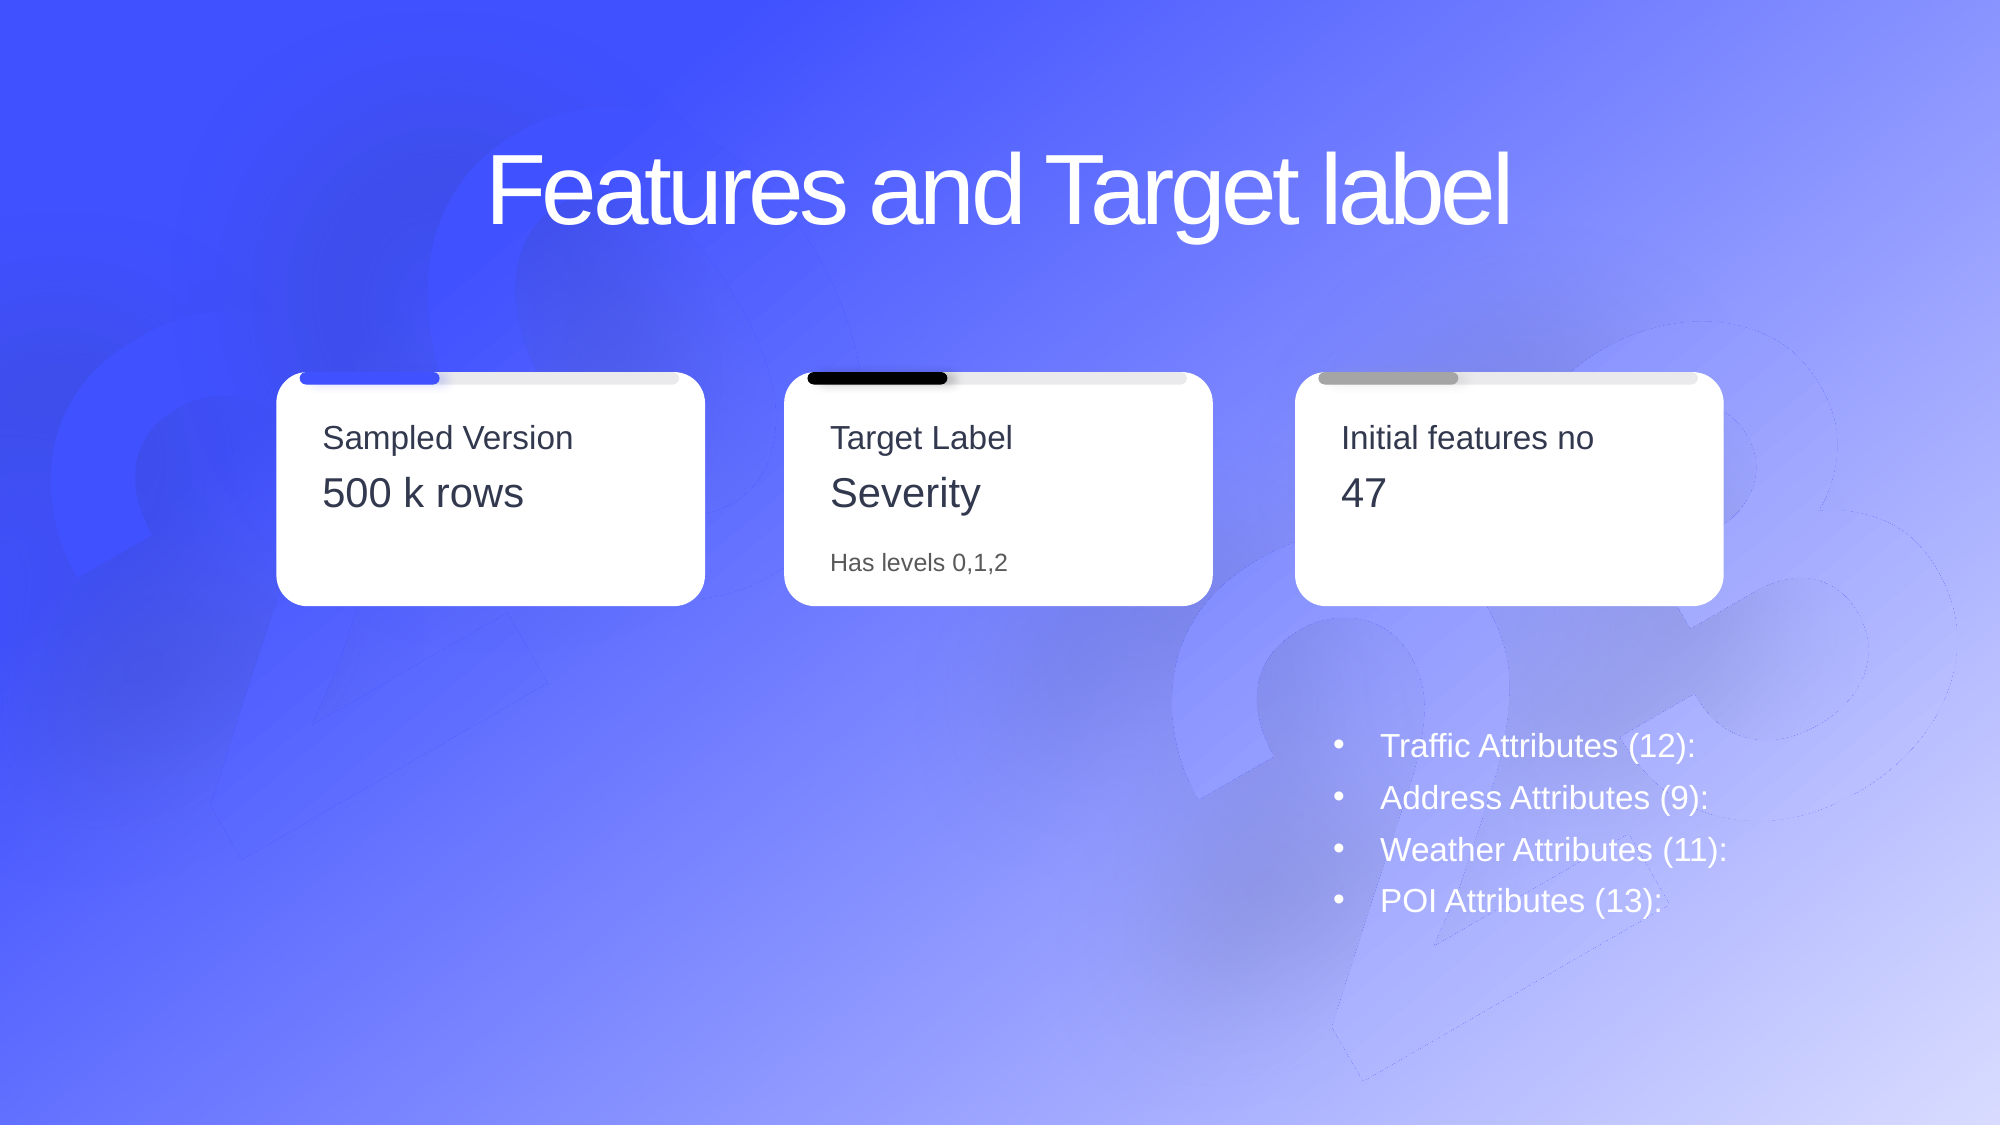

Features and Target label

Sampled Version
500 k rows

Target Label
Severity
Has levels 0,1,2

Initial features no
47
Traffic Attributes (12):​
Address Attributes (9):​
Weather Attributes (11):​
POI Attributes (13):​